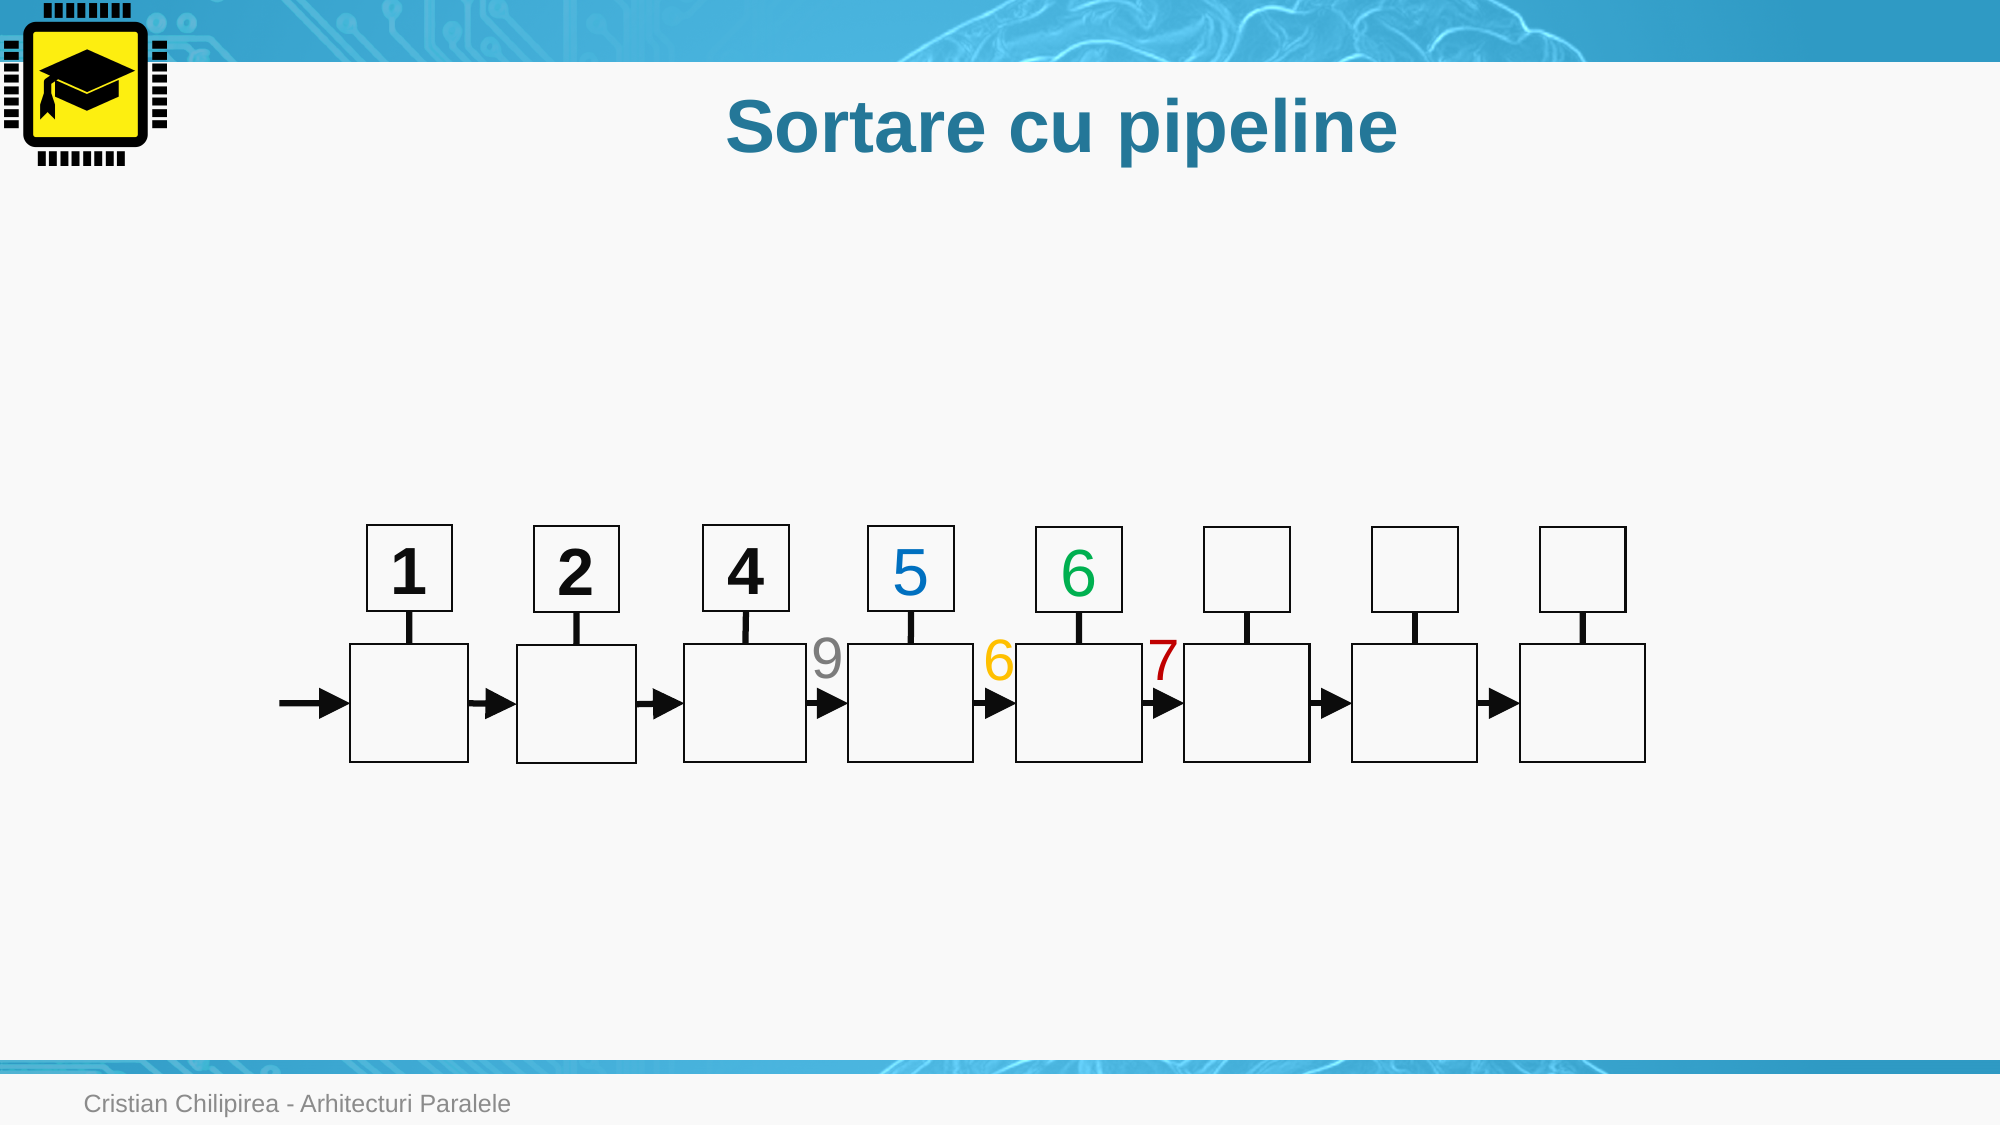

# Sortare cu pipeline
1
4
5
2
6

9
6
7

Cristian Chilipirea - Arhitecturi Paralele